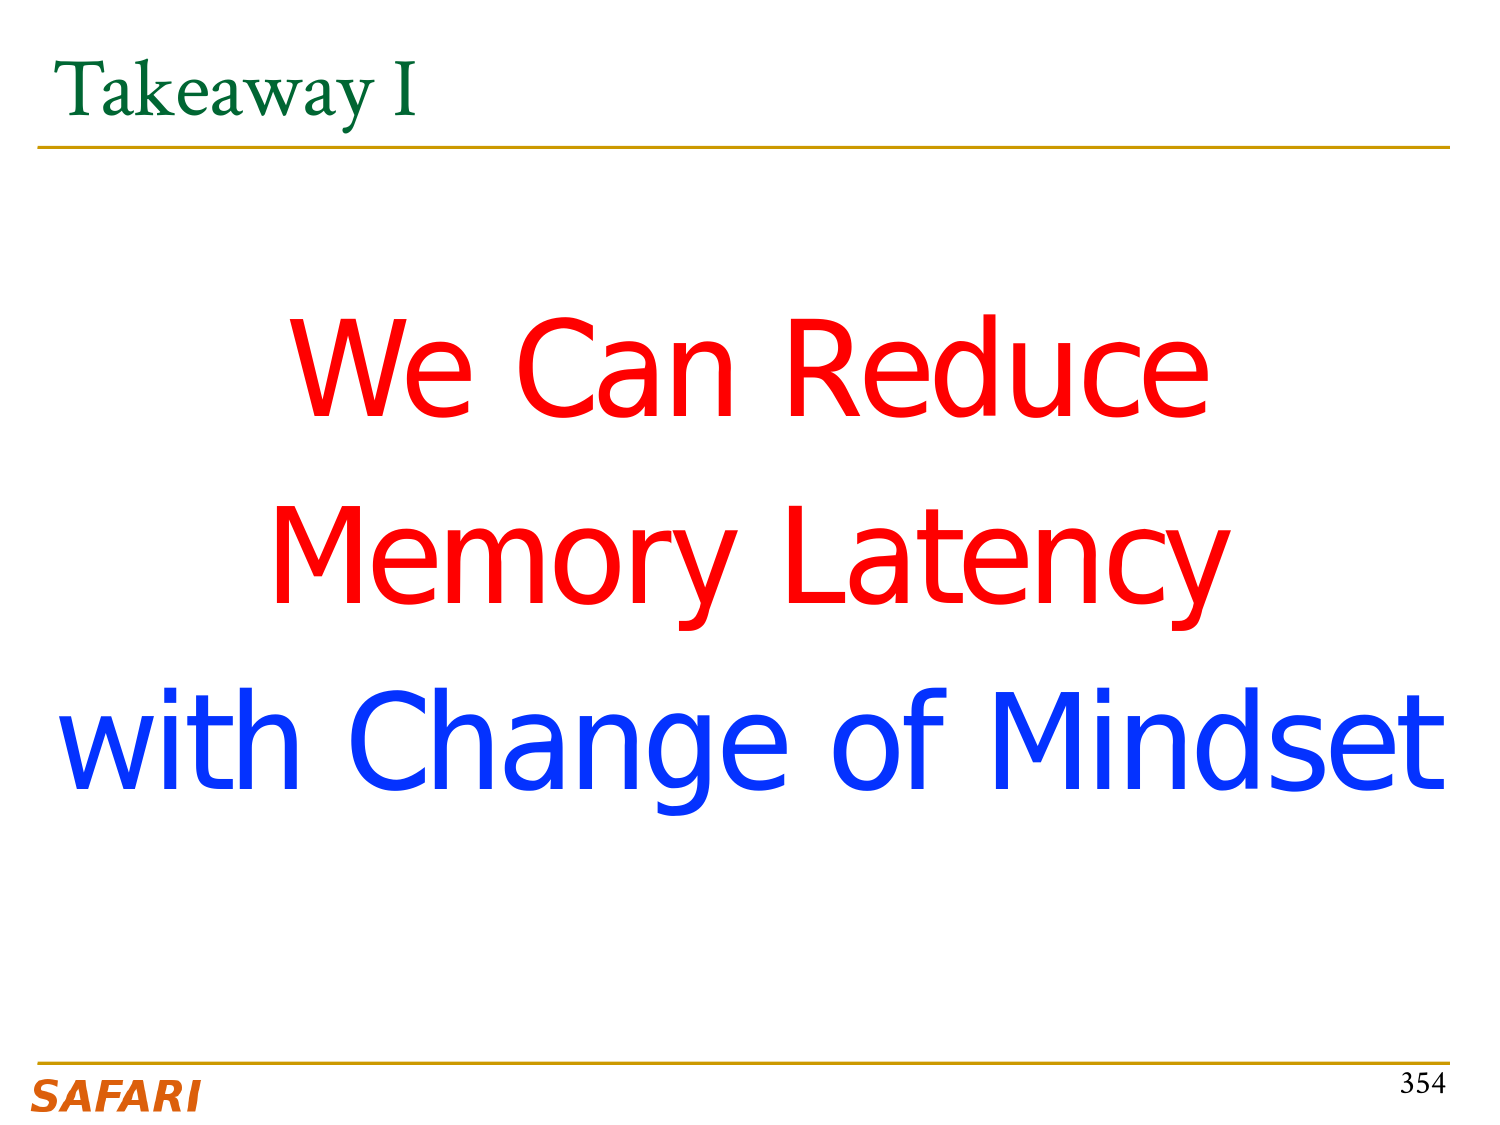

# Takeaway I
We Can Reduce
Memory Latency
with Change of Mindset
354